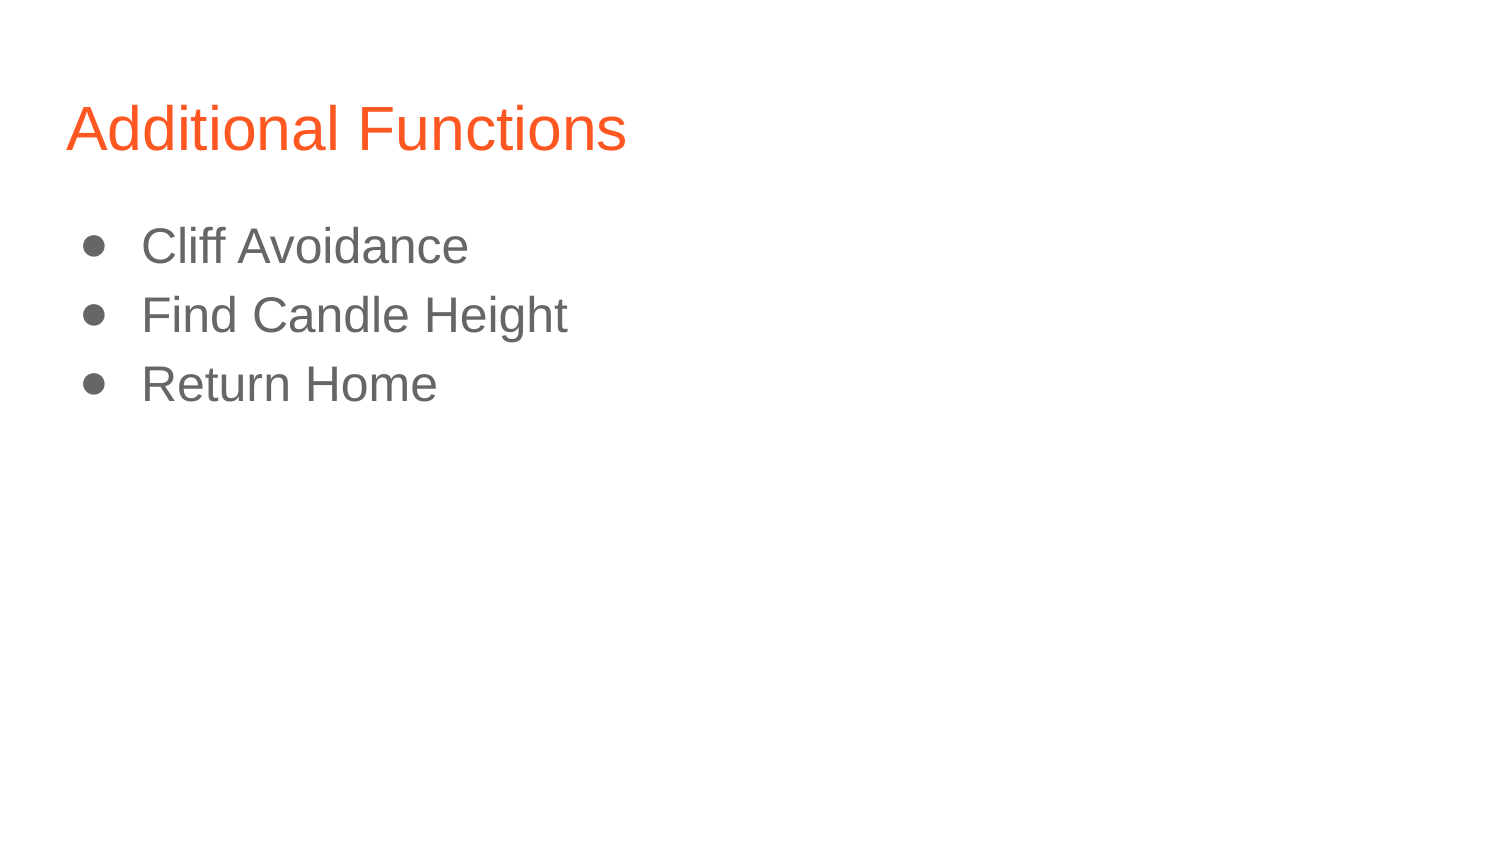

# Additional Functions
Cliff Avoidance
Find Candle Height
Return Home